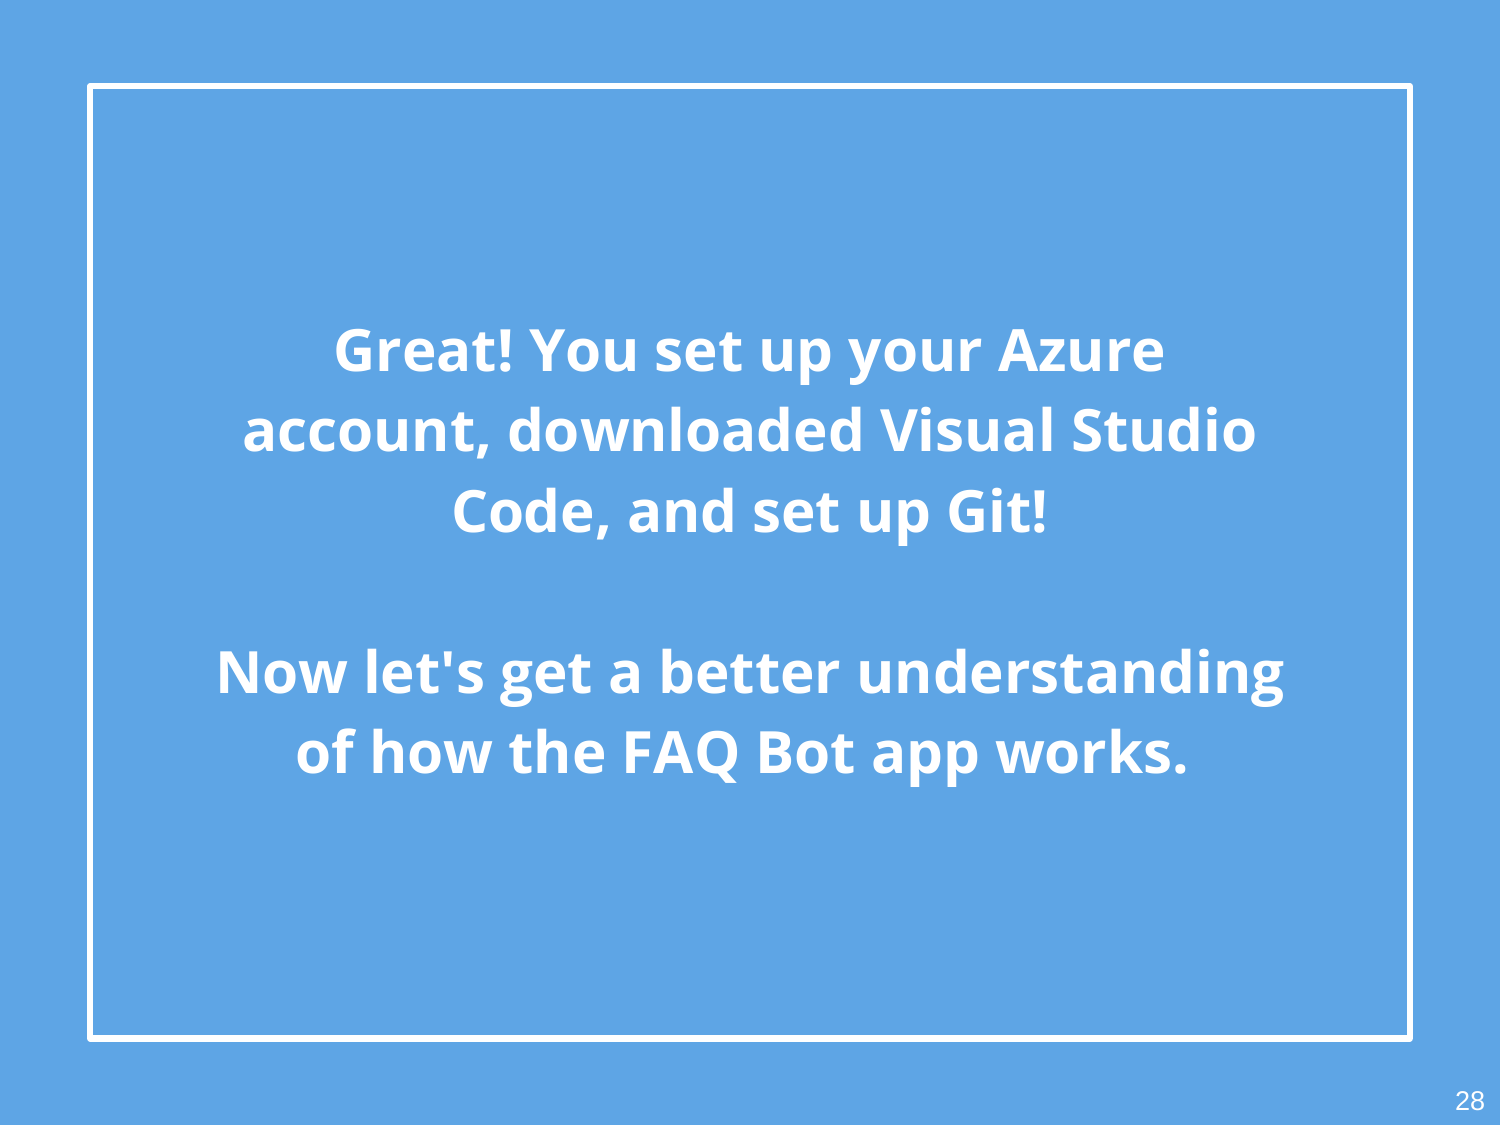

Great! You set up your Azure account, downloaded Visual Studio Code, and set up Git!

Now let's get a better understanding of how the FAQ Bot app works.